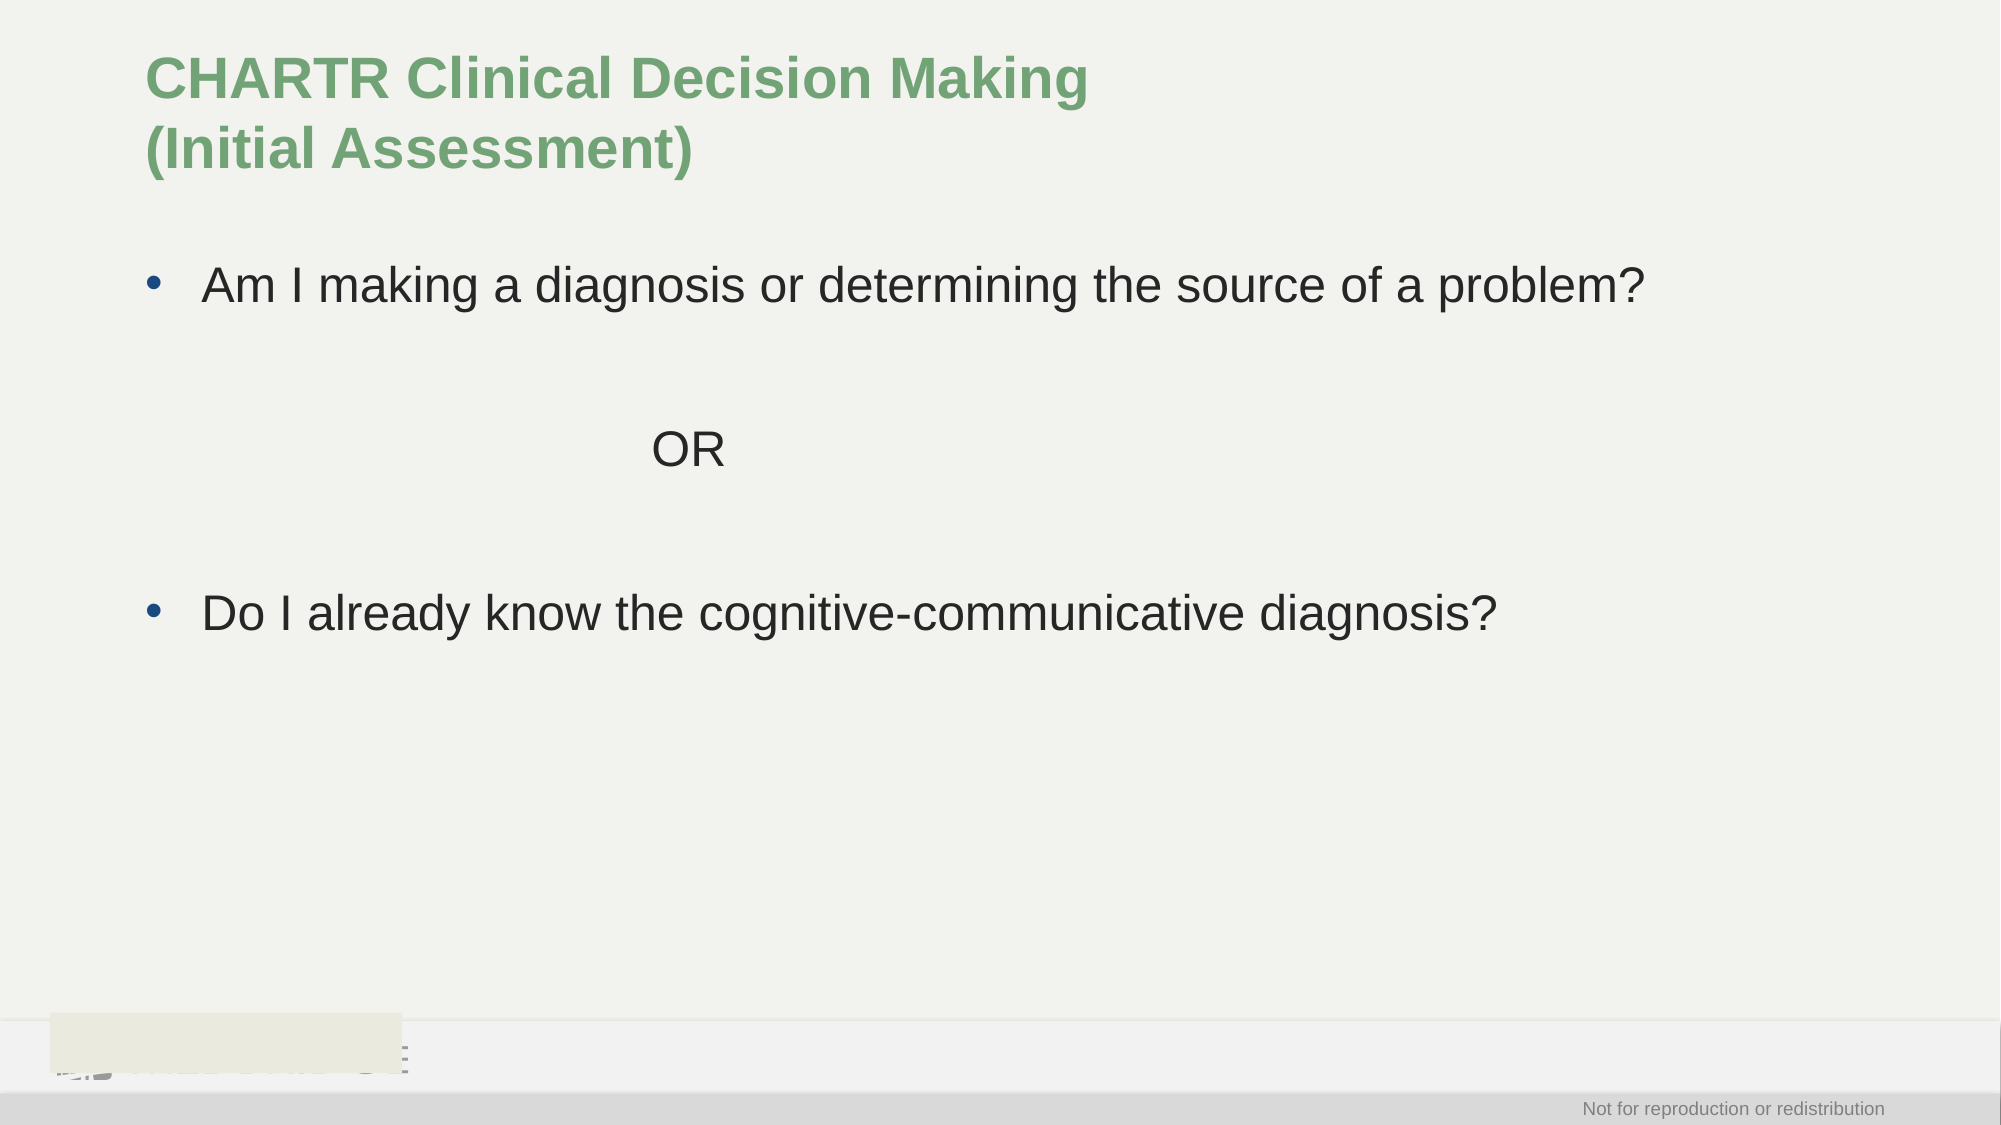

# CHARTR Clinical Decision Making (Initial Assessment)
Am I making a diagnosis or determining the source of a problem?

				OR

Do I already know the cognitive-communicative diagnosis?